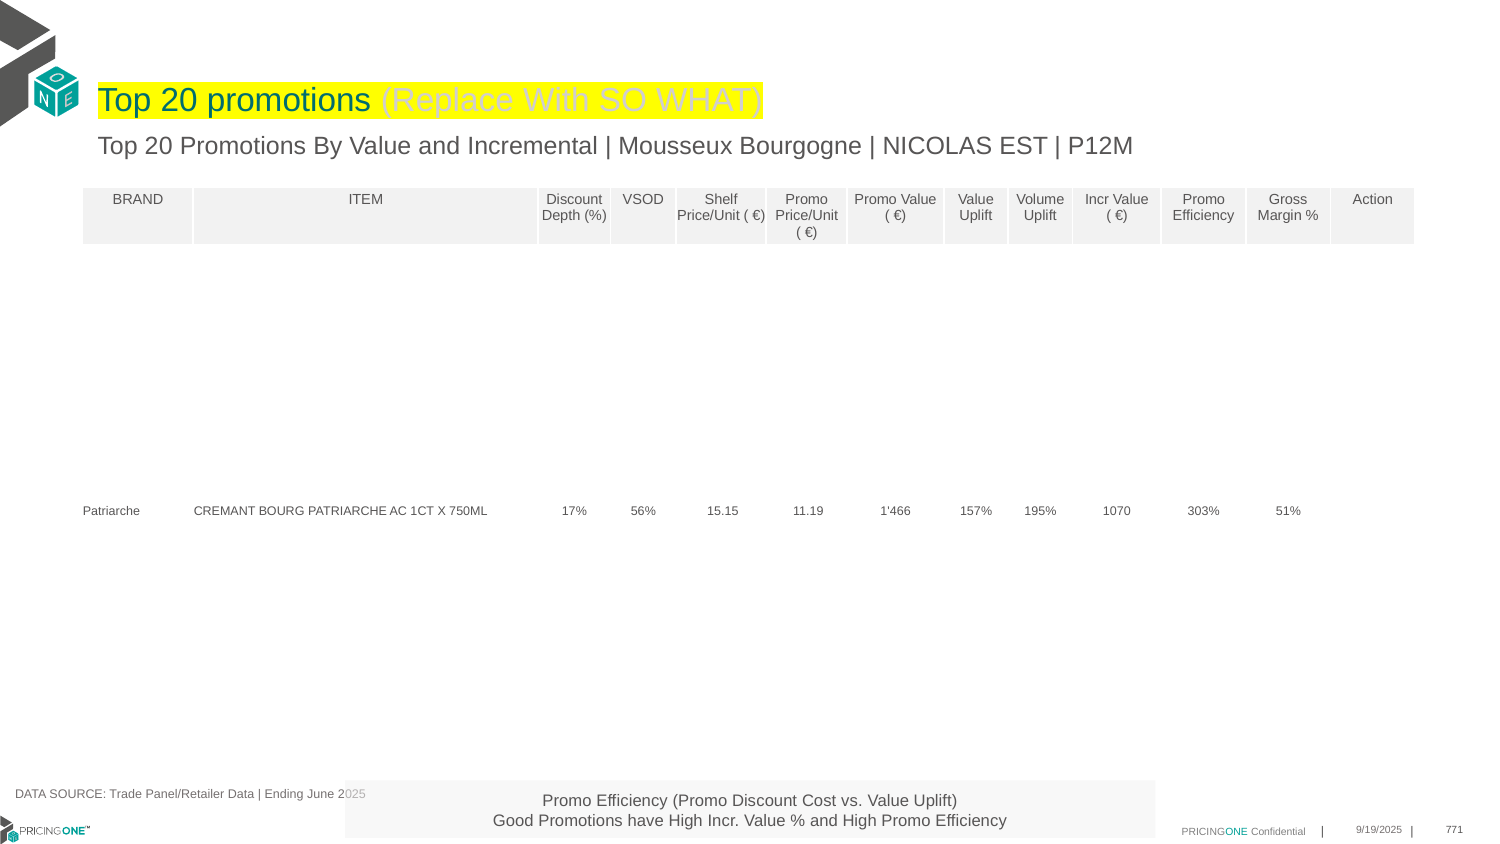

# Top 20 promotions (Replace With SO WHAT)
Top 20 Promotions By Value and Incremental | Mousseux Bourgogne | NICOLAS EST | P12M
| BRAND | ITEM | Discount Depth (%) | VSOD | Shelf Price/Unit ( €) | Promo Price/Unit ( €) | Promo Value ( €) | Value Uplift | Volume Uplift | Incr Value ( €) | Promo Efficiency | Gross Margin % | Action |
| --- | --- | --- | --- | --- | --- | --- | --- | --- | --- | --- | --- | --- |
| Patriarche | CREMANT BOURG PATRIARCHE AC 1CT X 750ML | 17% | 56% | 15.15 | 11.19 | 1'466 | 157% | 195% | 1070 | 303% | 51% |  |
DATA SOURCE: Trade Panel/Retailer Data | Ending June 2025
Promo Efficiency (Promo Discount Cost vs. Value Uplift)
Good Promotions have High Incr. Value % and High Promo Efficiency

9/19/2025
771